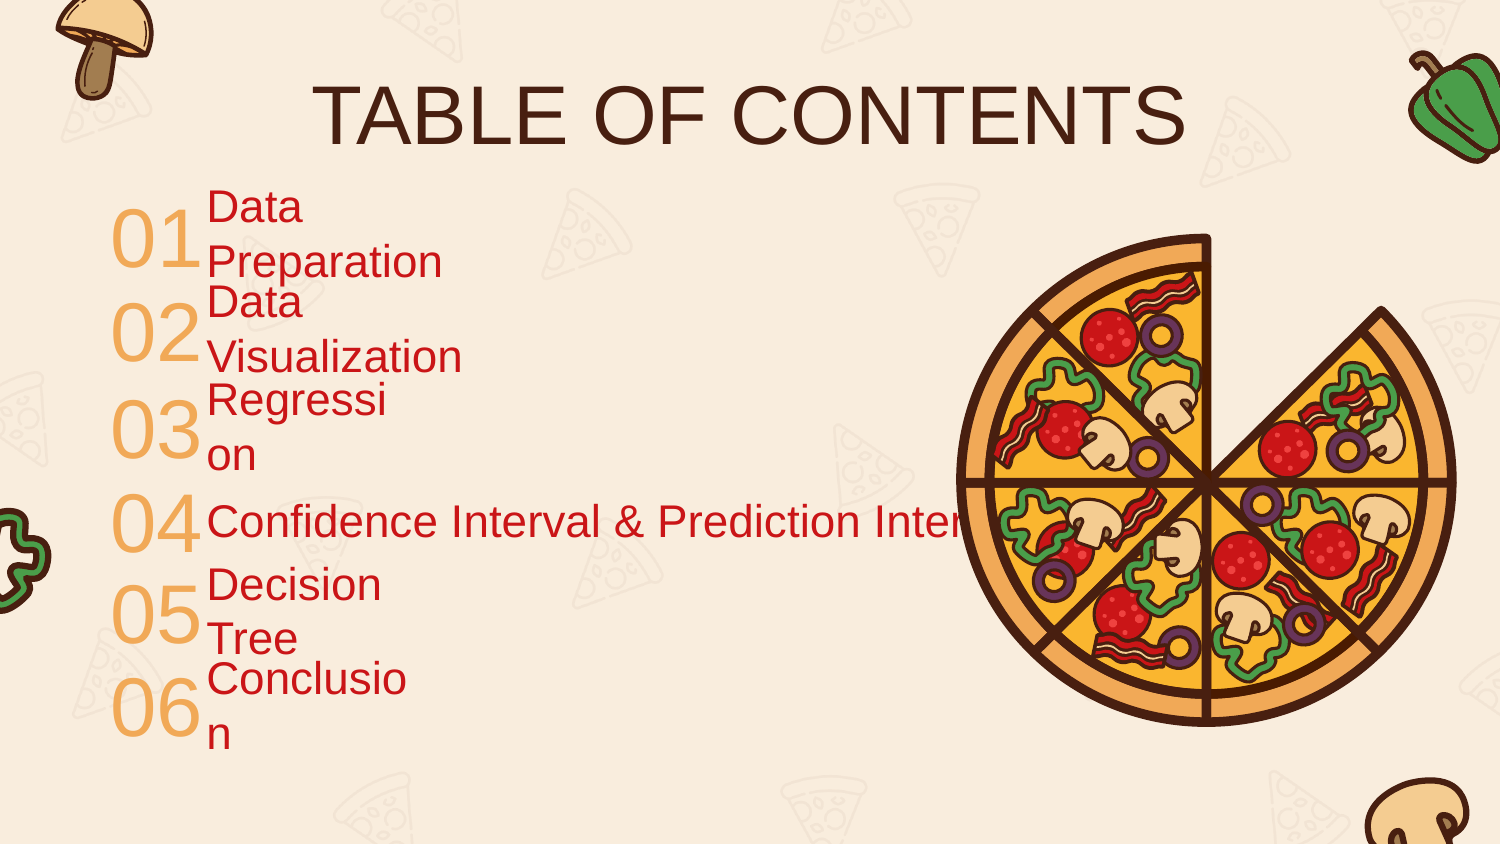

# TABLE OF CONTENTS
01
Data Preparation

02
Data Visualization
03
Regression
04
Confidence Interval & Prediction Interval
05
Decision Tree
06
Conclusion